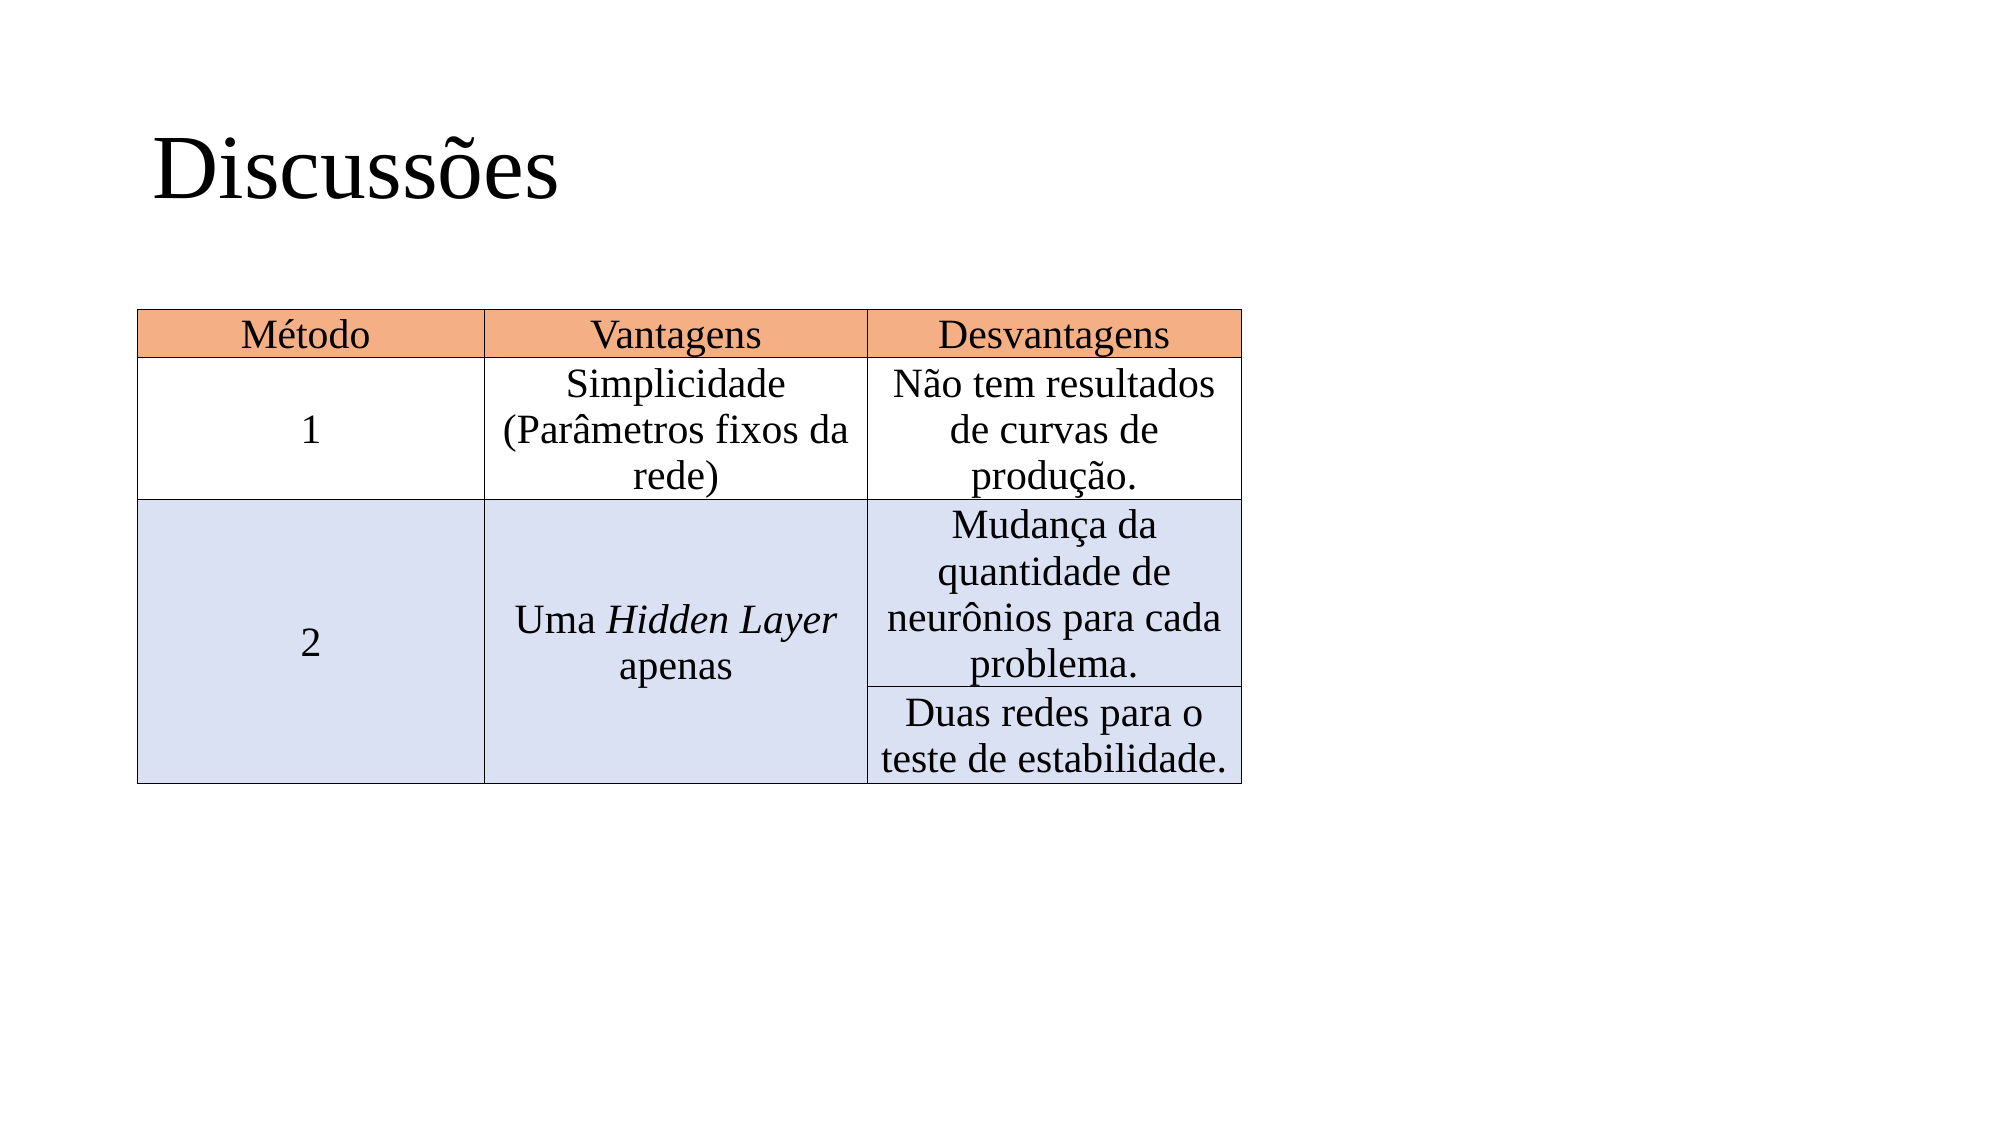

# Discussões
| Método | Vantagens | Desvantagens |
| --- | --- | --- |
| 1 | Simplicidade (Parâmetros fixos da rede) | Não tem resultados de curvas de produção. |
| 2 | Uma Hidden Layer apenas | Mudança da quantidade de neurônios para cada problema. |
|  |  | Duas redes para o teste de estabilidade. |